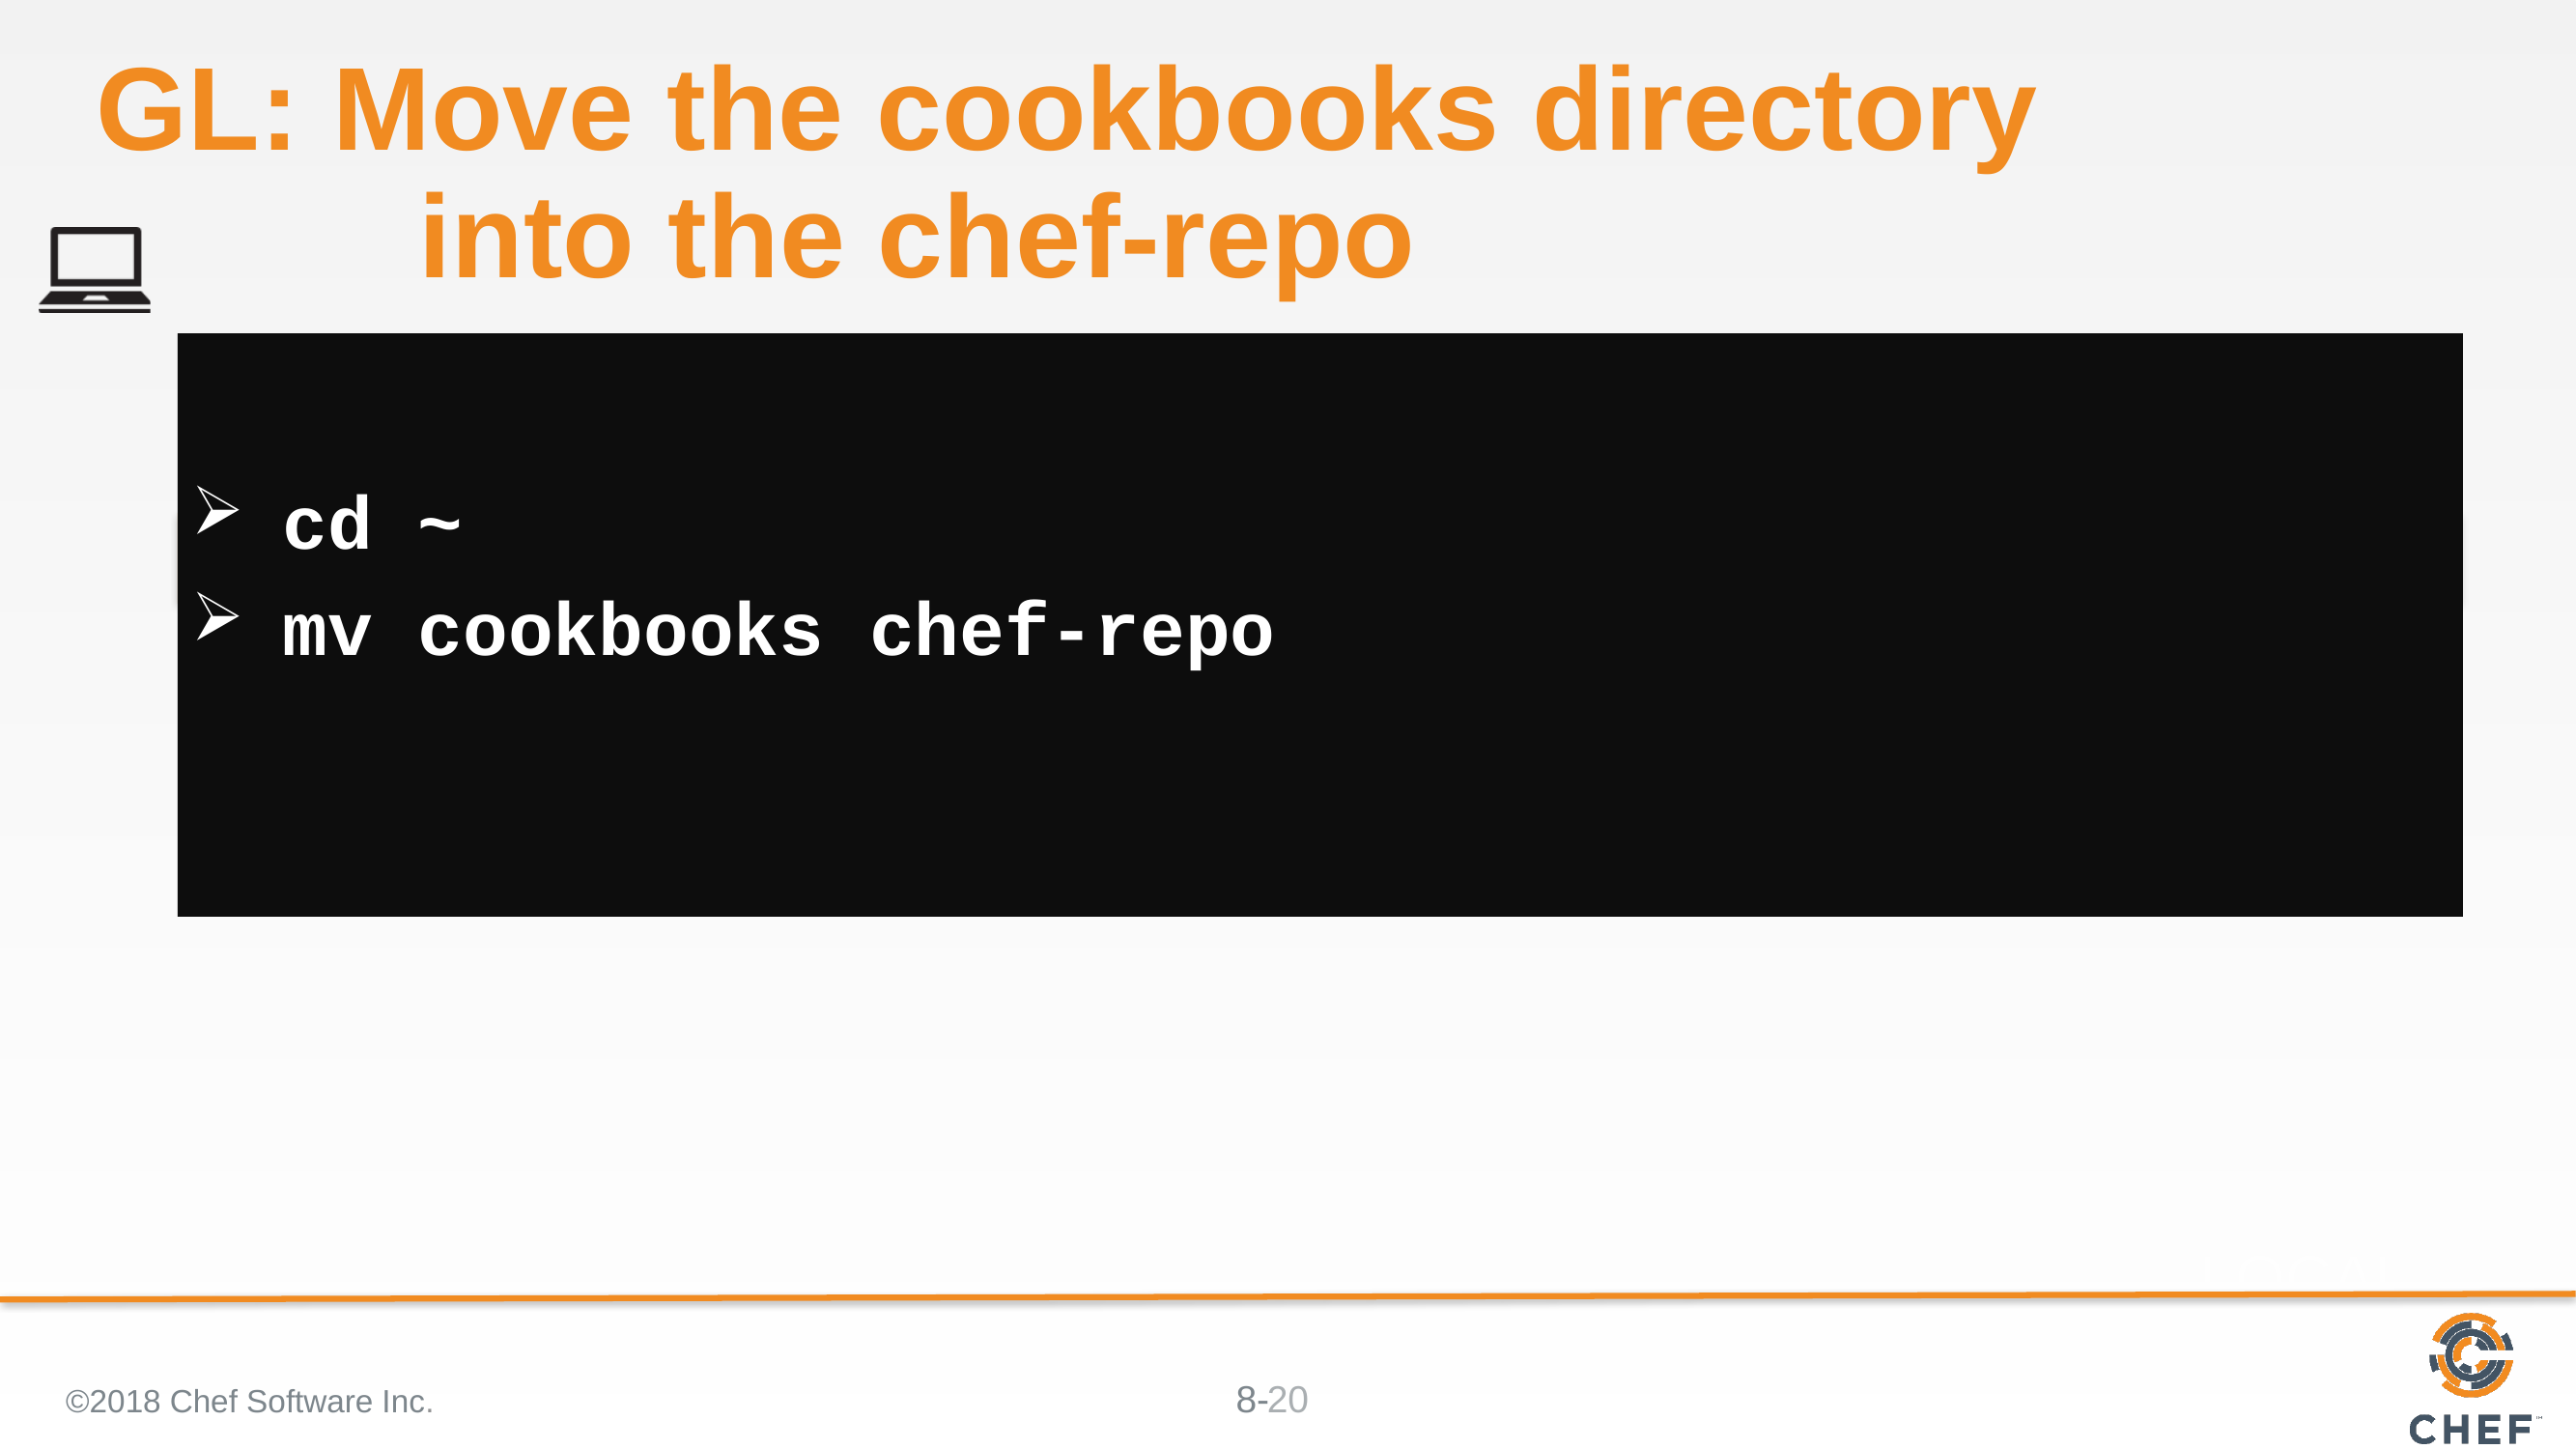

# GL: Move the cookbooks directory into the chef-repo
cd ~
mv cookbooks chef-repo

©2018 Chef Software Inc.
20